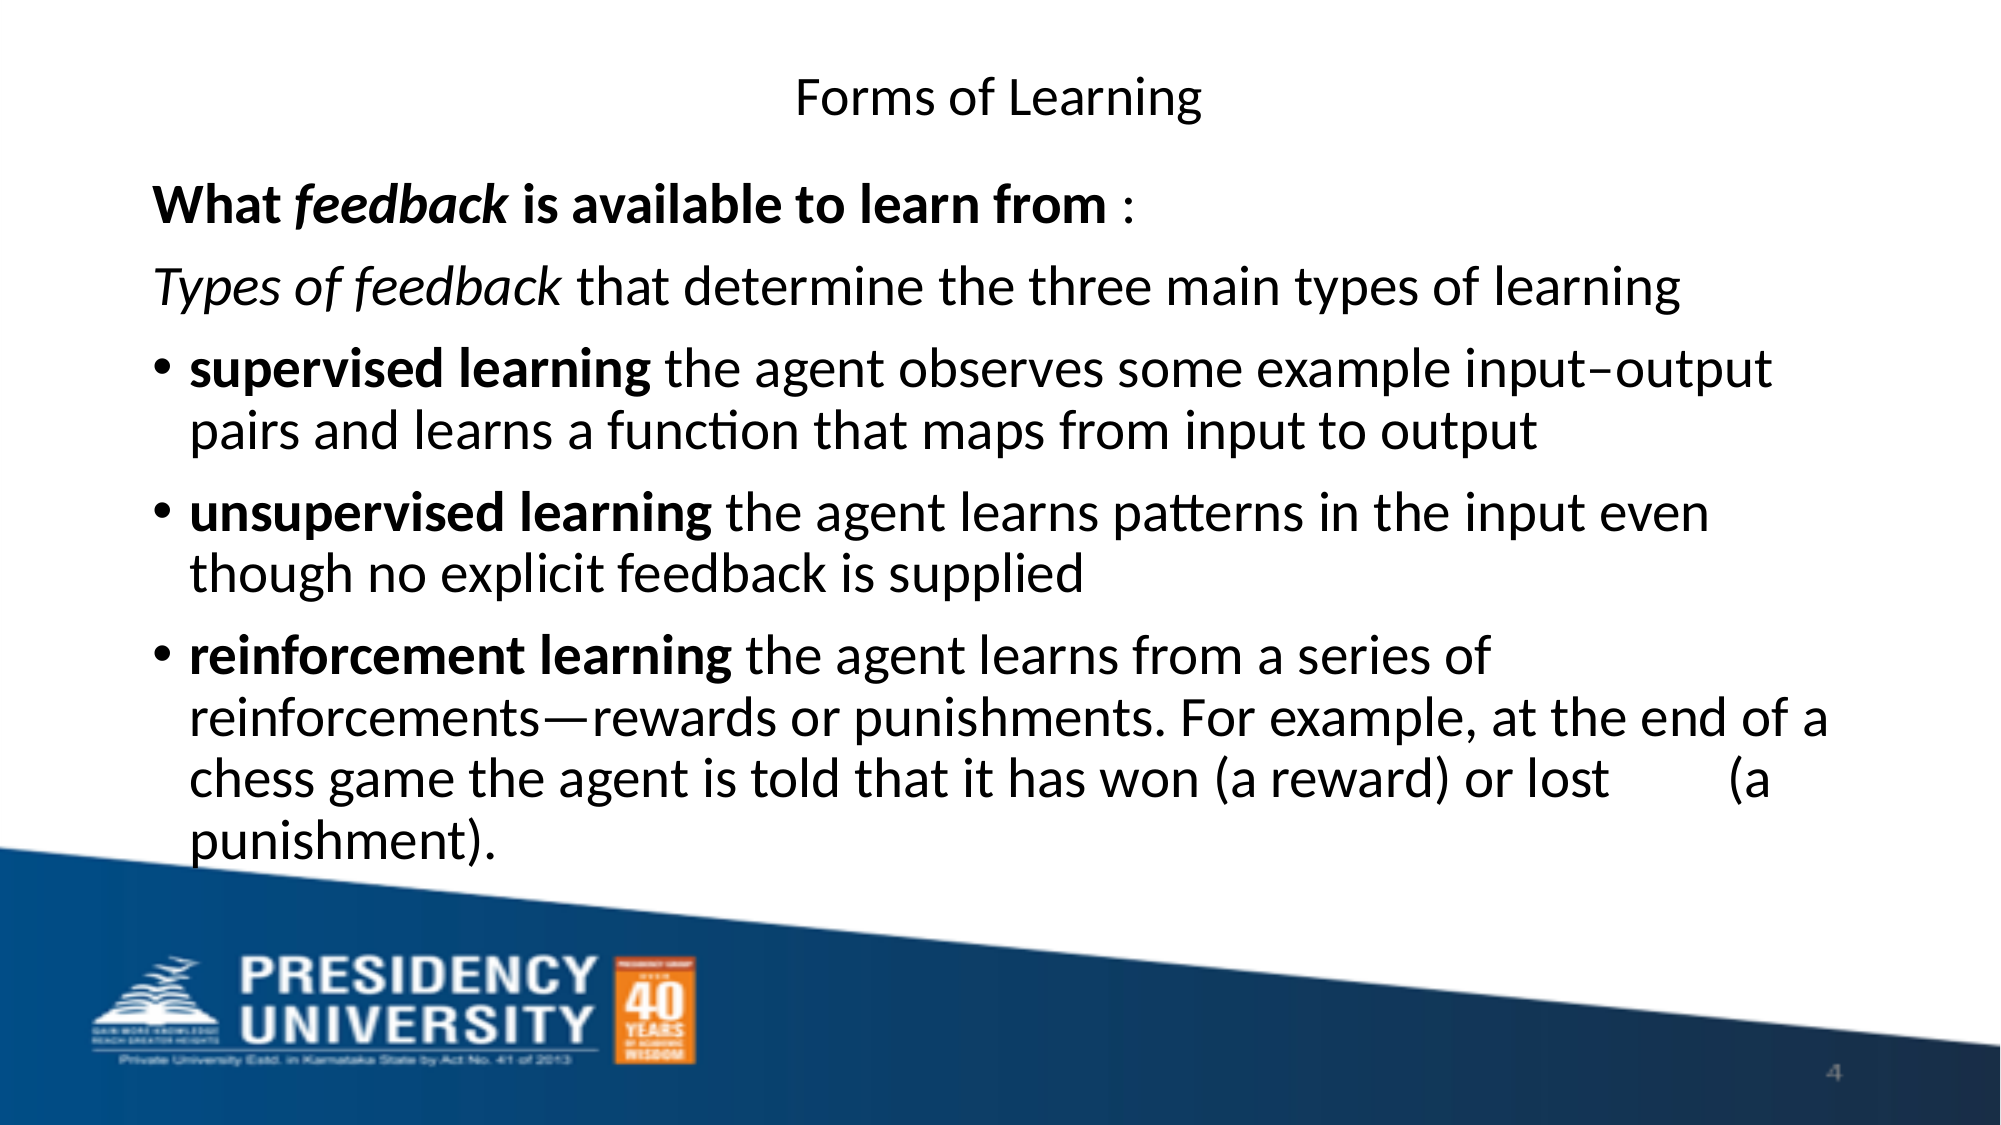

# Forms of Learning
What feedback is available to learn from :
Types of feedback that determine the three main types of learning
supervised learning the agent observes some example input–output pairs and learns a function that maps from input to output
unsupervised learning the agent learns patterns in the input even though no explicit feedback is supplied
reinforcement learning the agent learns from a series of reinforcements—rewards or punishments. For example, at the end of a chess game the agent is told that it has won (a reward) or lost         (a punishment).